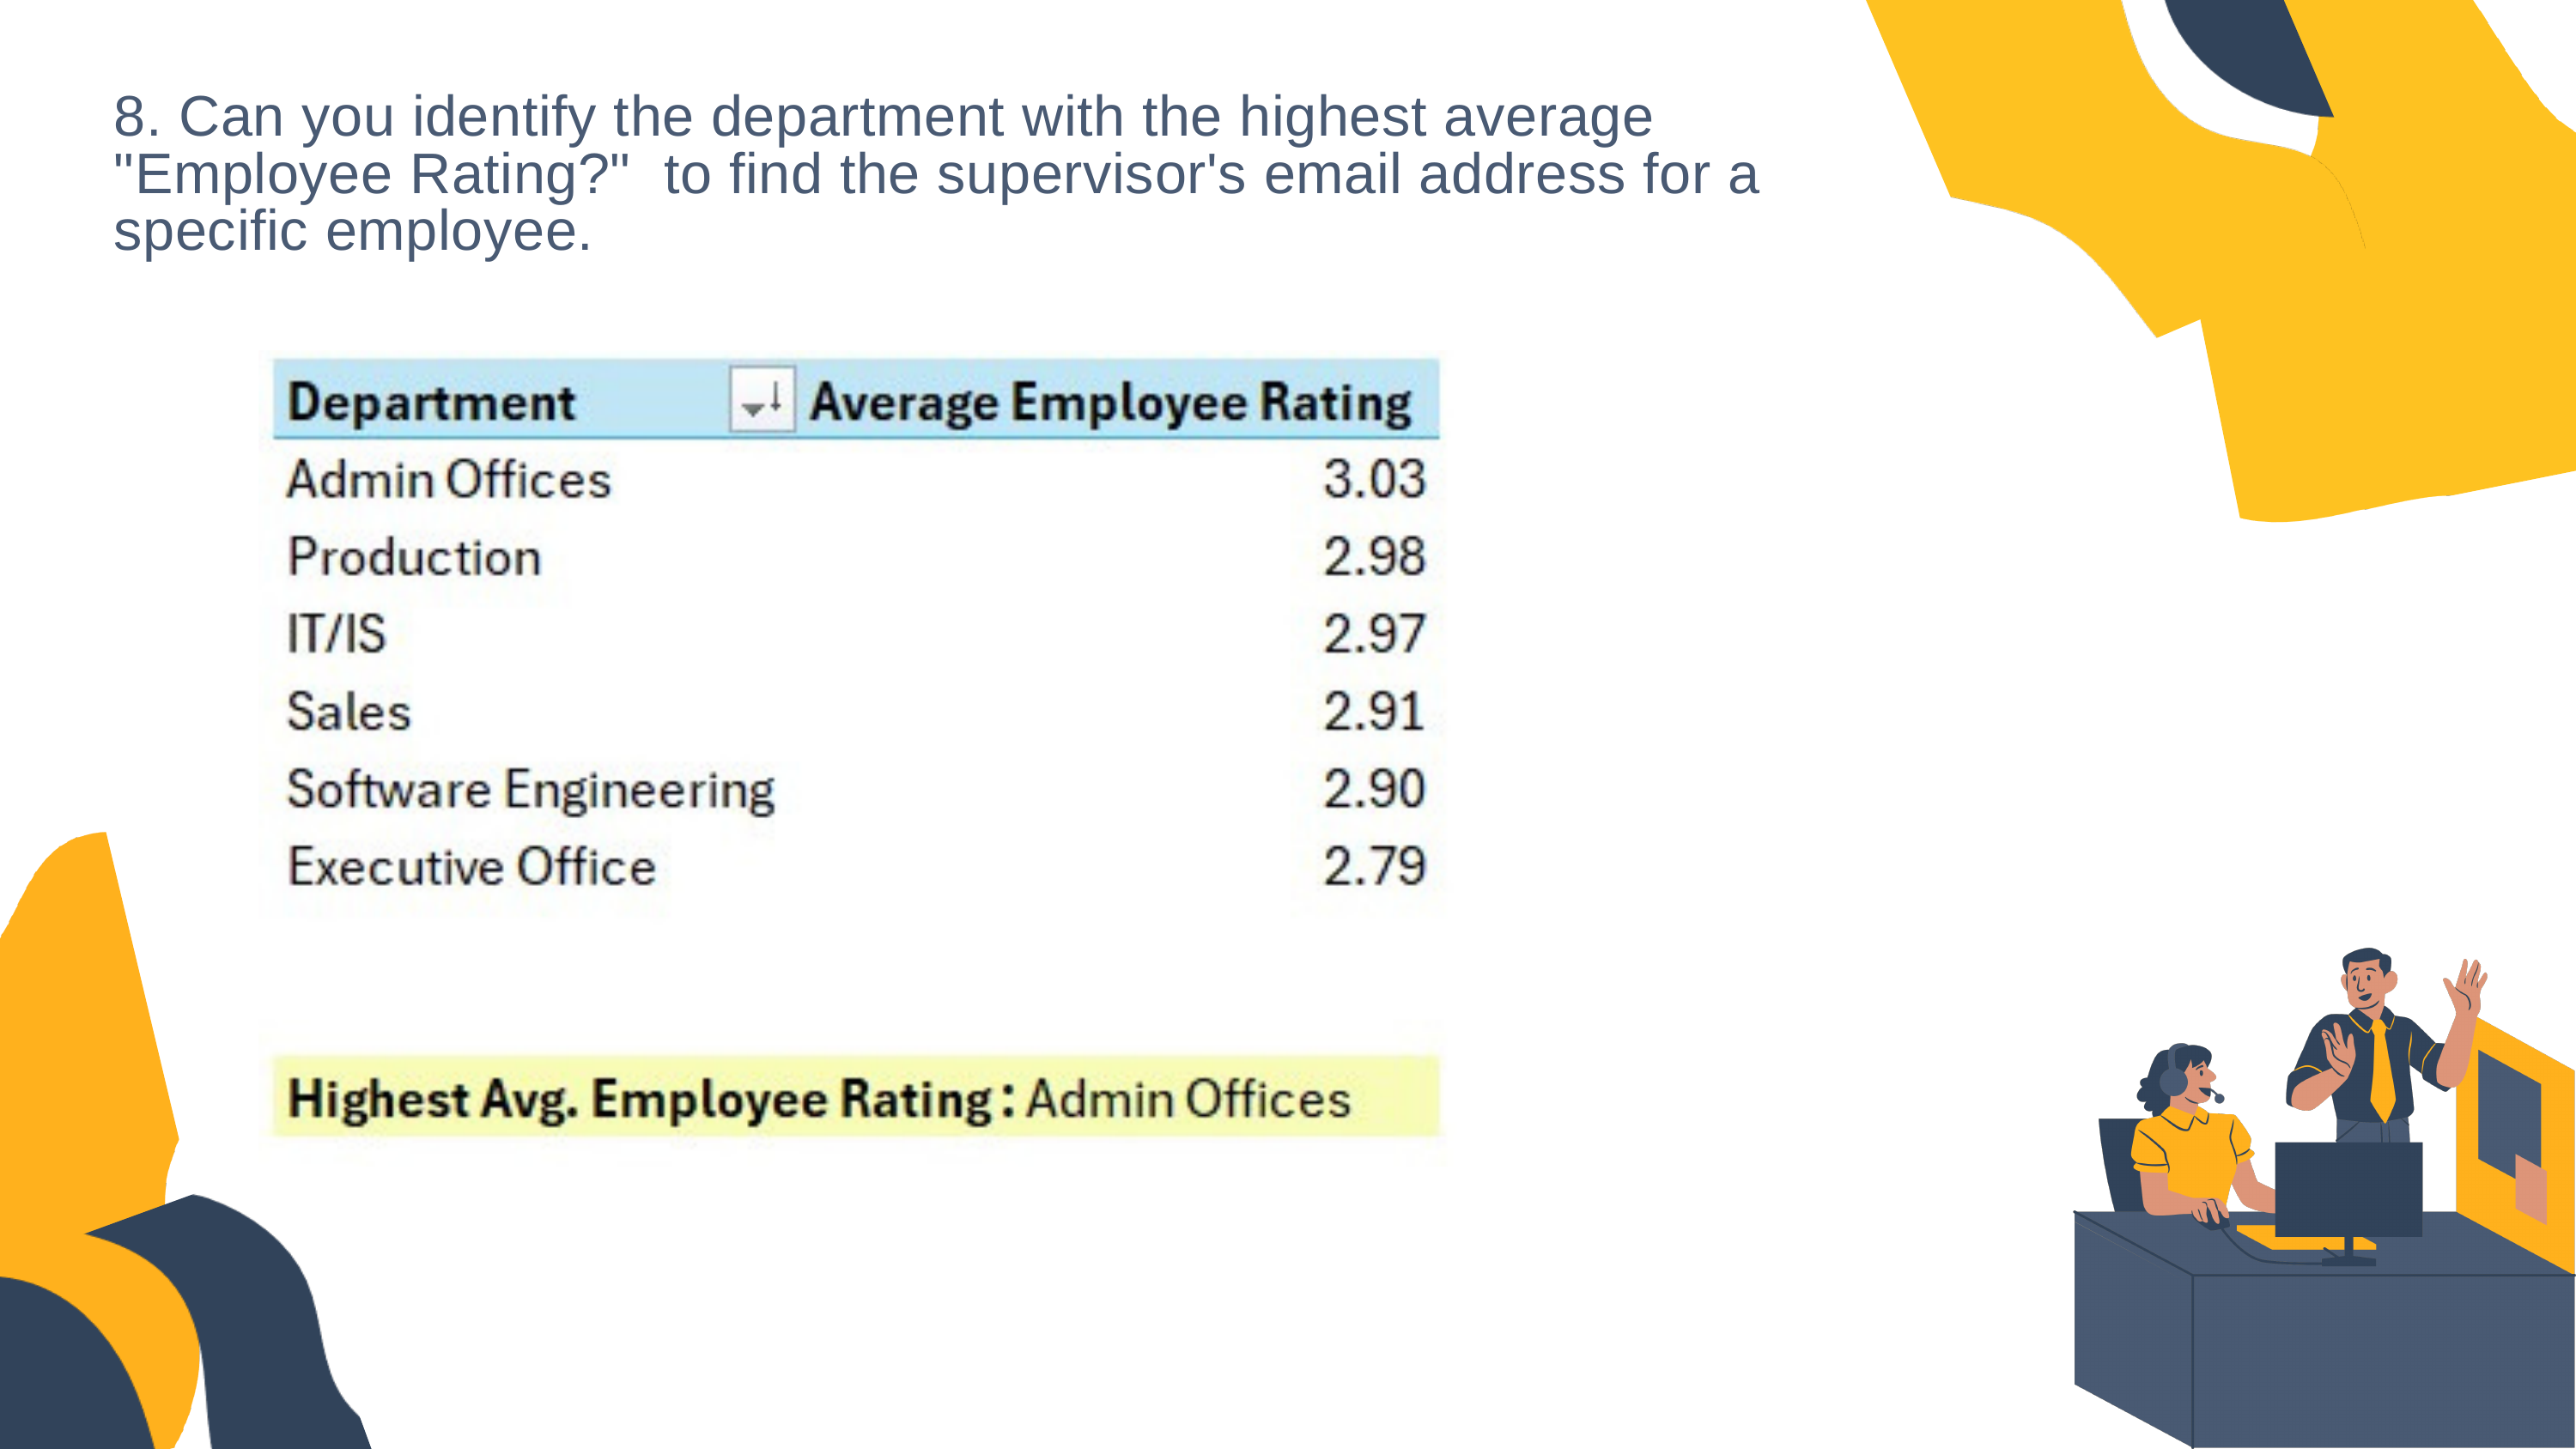

8. Can you identify the department with the highest average "Employee Rating?"  to find the supervisor's email address for a specific employee.